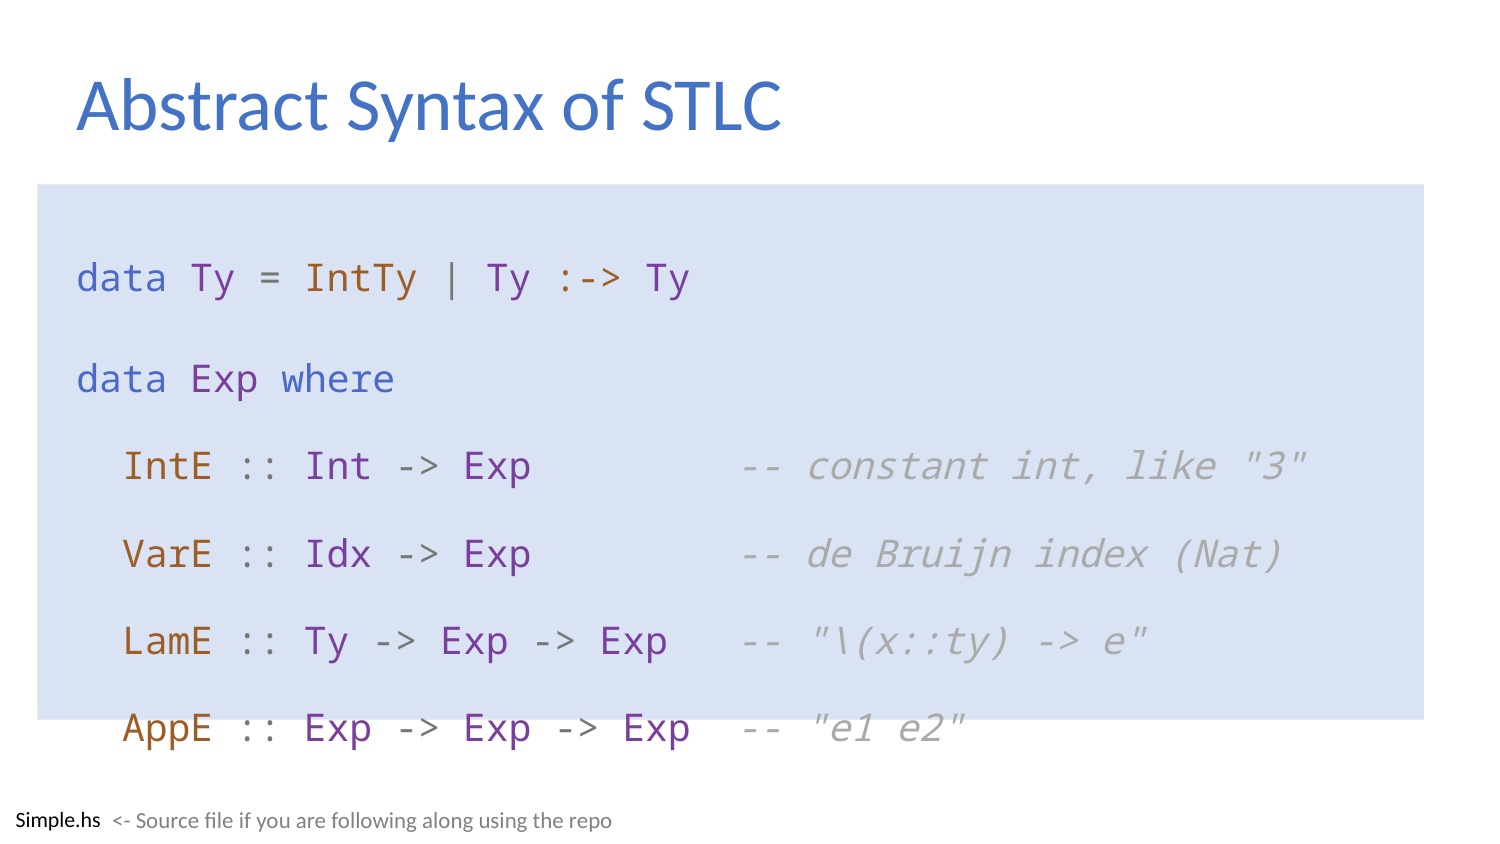

# Abstract Syntax of STLC

data Ty = IntTy | Ty :-> Ty

data Exp where
  IntE :: Int -> Exp         -- constant int, like "3"
  VarE :: Idx -> Exp         -- de Bruijn index (Nat)
  LamE :: Ty -> Exp -> Exp   -- "\(x::ty) -> e"
  AppE :: Exp -> Exp -> Exp  -- "e1 e2"

Simple.hs
<- Source file if you are following along using the repo